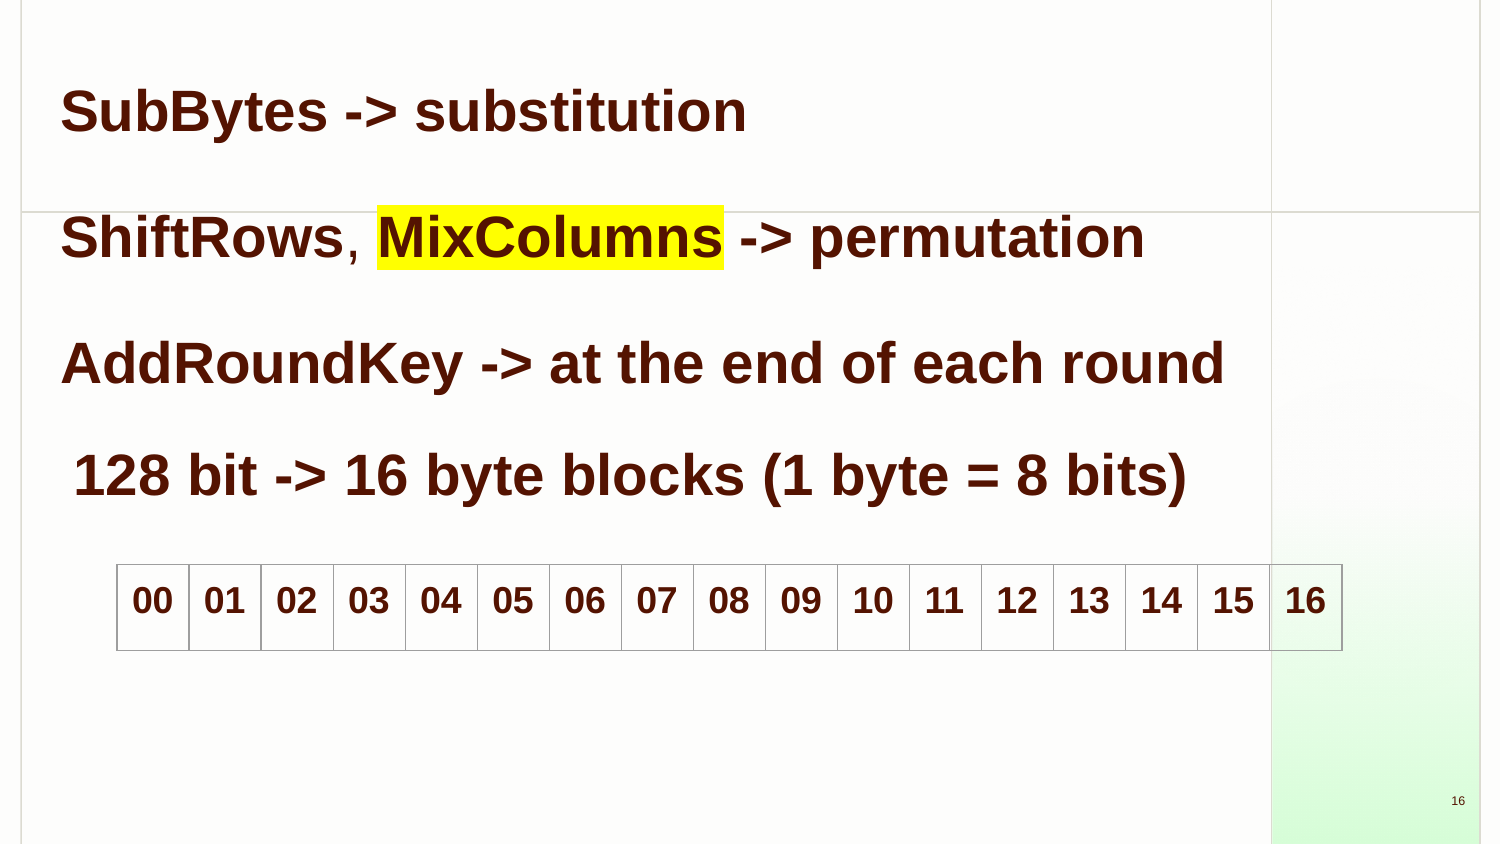

# SubBytes -> substitution

ShiftRows, MixColumns -> permutation

AddRoundKey -> at the end of each round
128 bit -> 16 byte blocks (1 byte = 8 bits)
| 00 | 01 | 02 | 03 | 04 | 05 | 06 | 07 | 08 | 09 | 10 | 11 | 12 | 13 | 14 | 15 | 16 |
| --- | --- | --- | --- | --- | --- | --- | --- | --- | --- | --- | --- | --- | --- | --- | --- | --- |
16